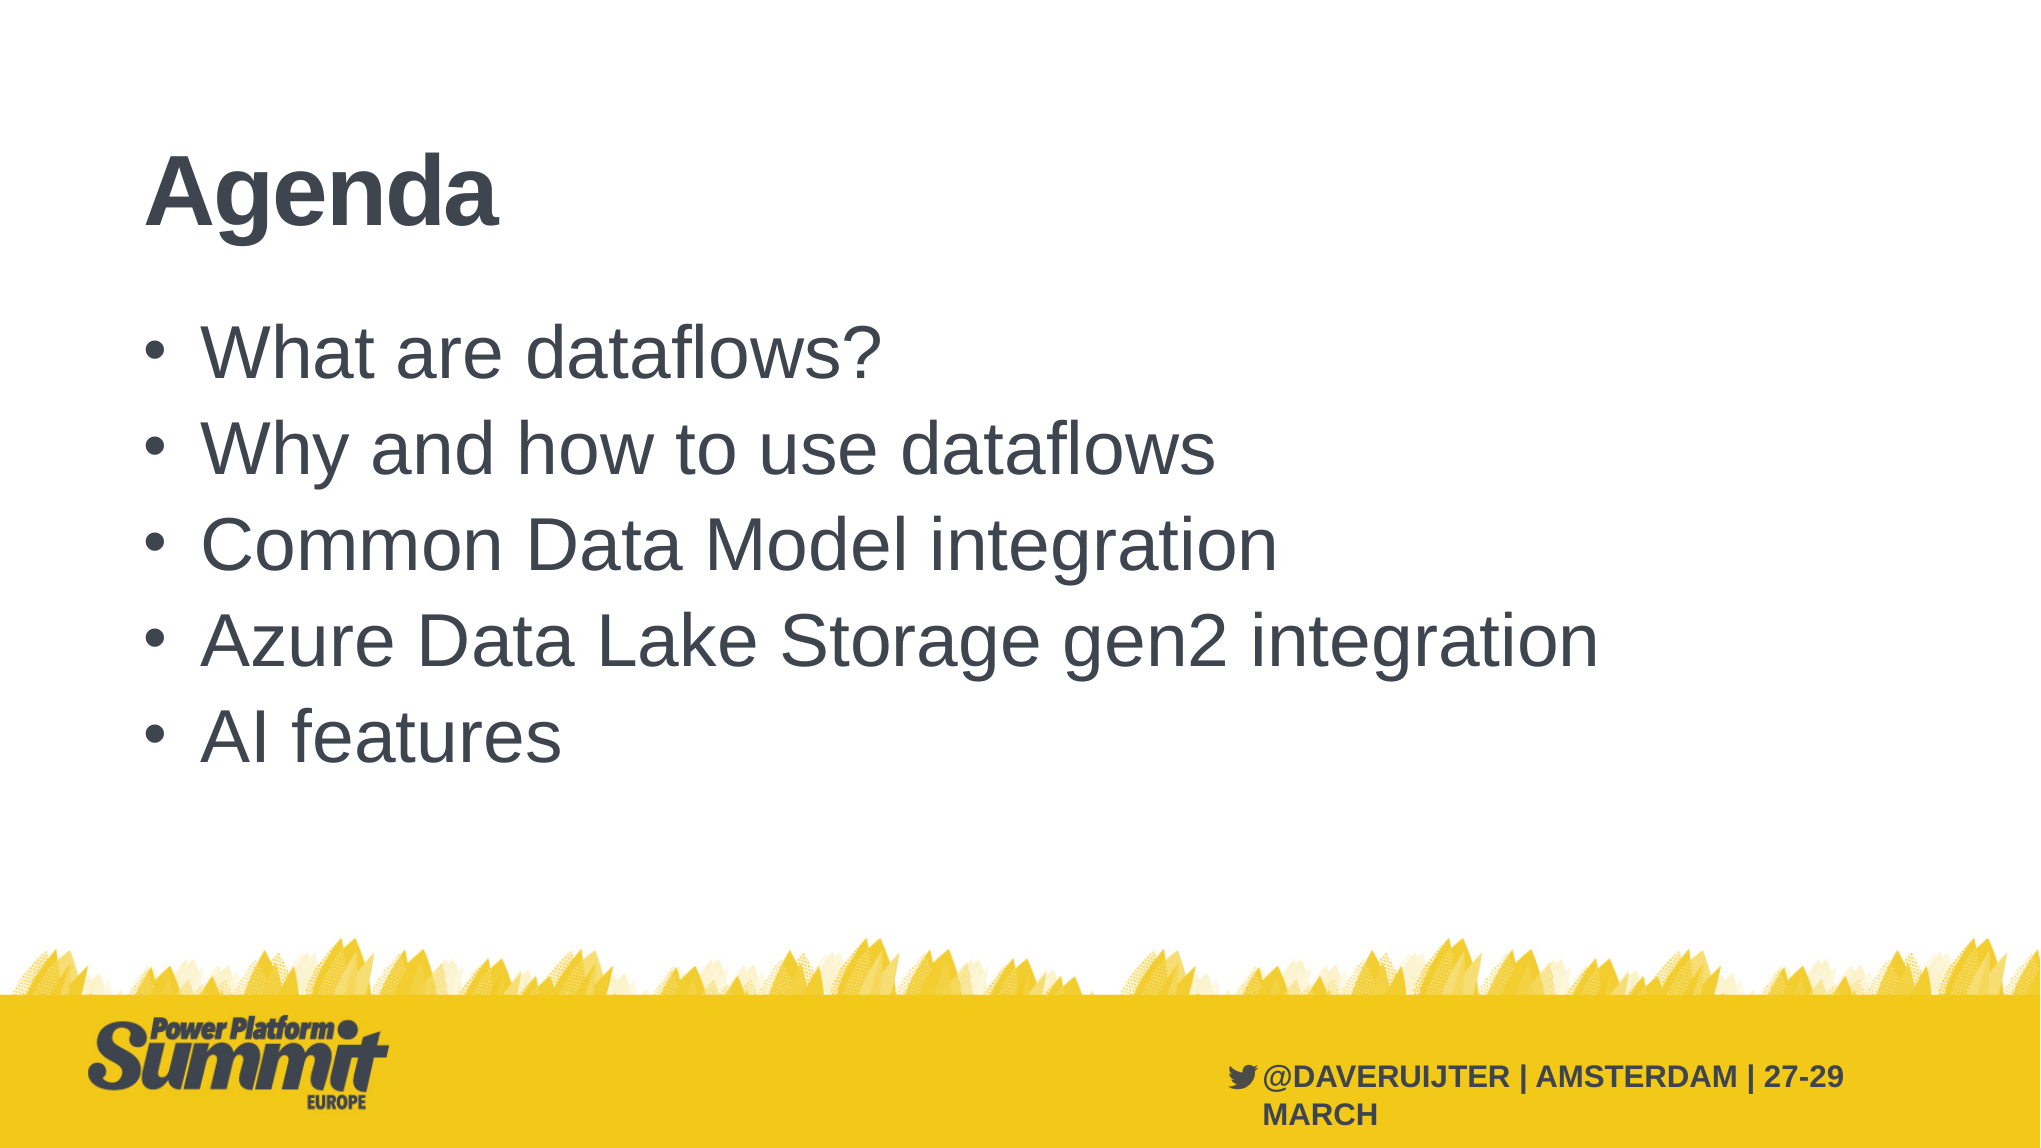

# Agenda
What are dataflows?
Why and how to use dataflows
Common Data Model integration
Azure Data Lake Storage gen2 integration
AI features